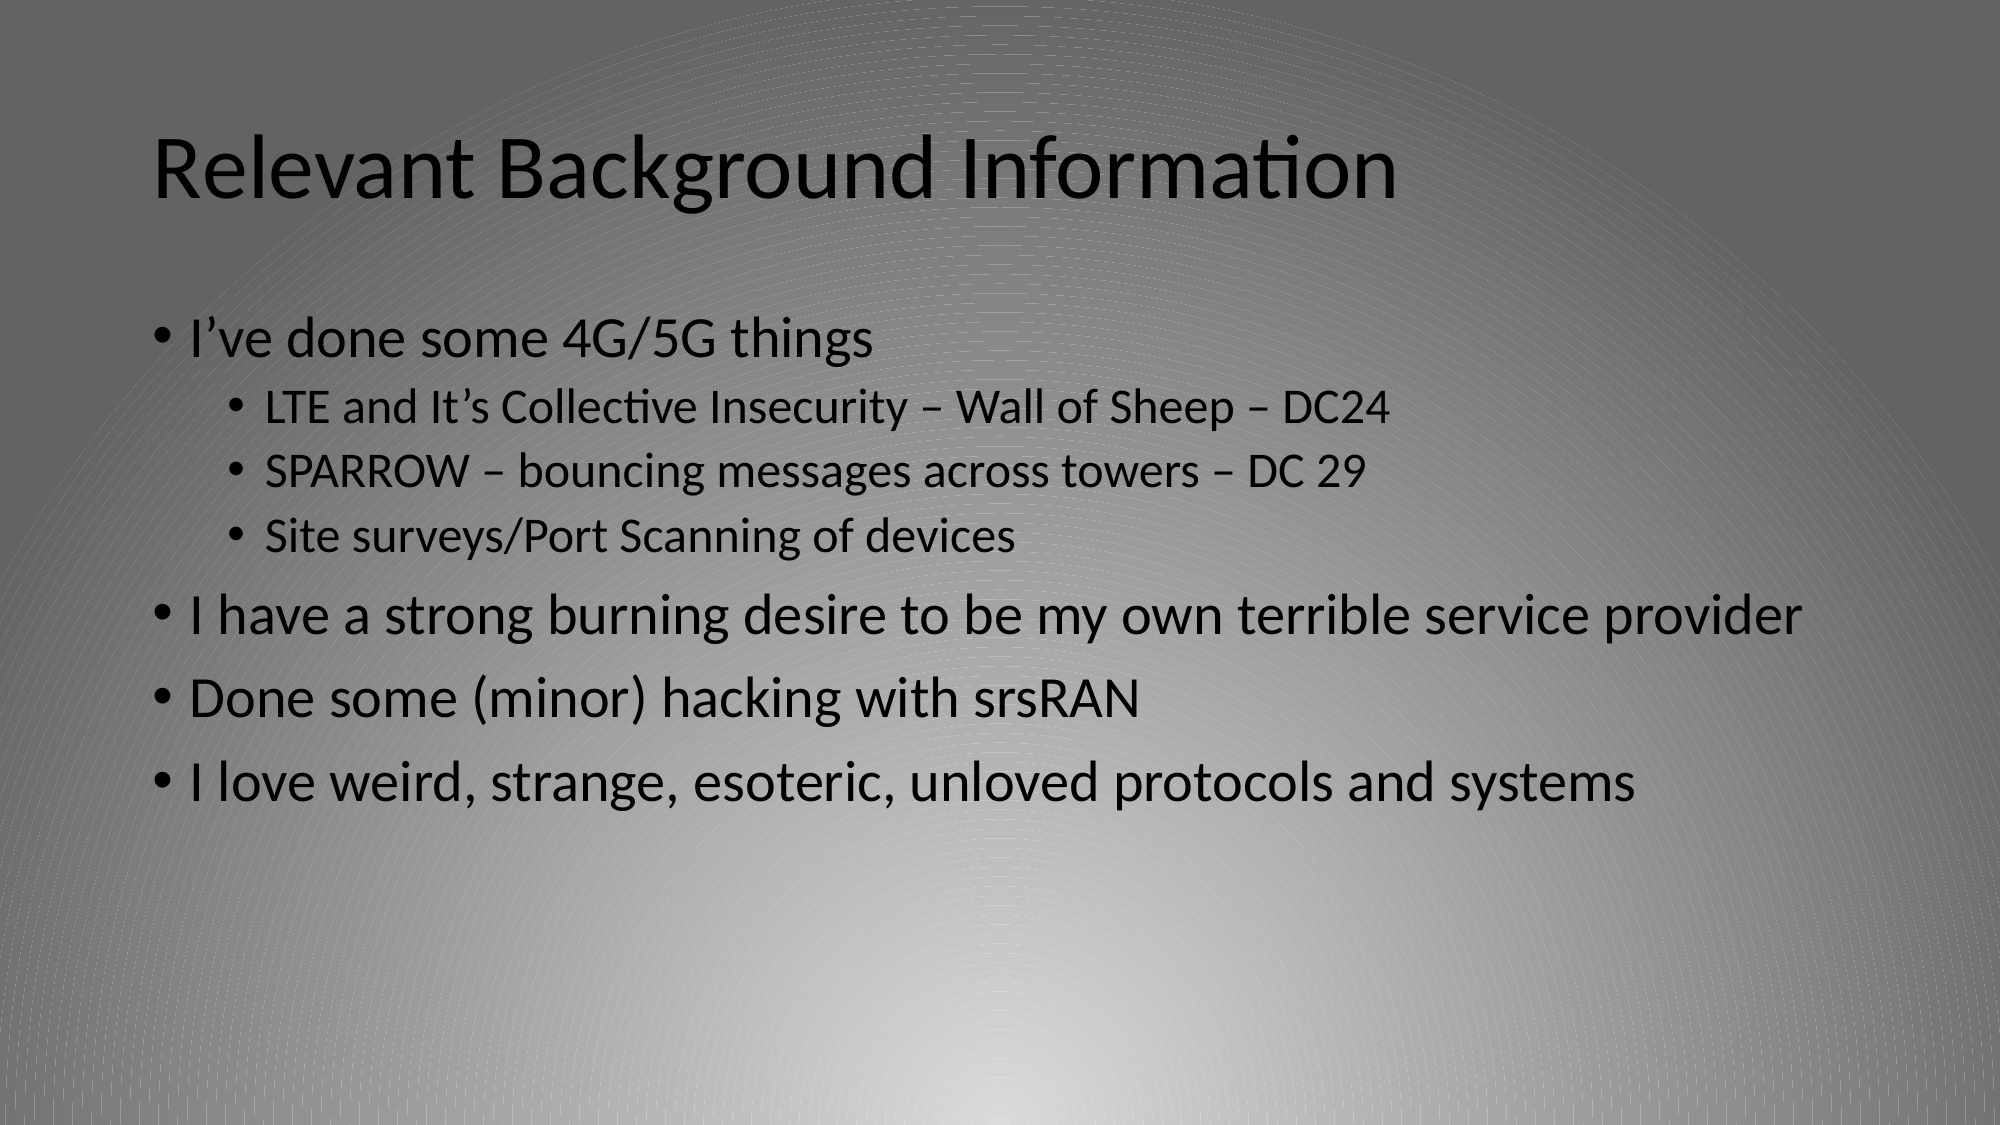

# Relevant Background Information
I’ve done some 4G/5G things
LTE and It’s Collective Insecurity – Wall of Sheep – DC24
SPARROW – bouncing messages across towers – DC 29
Site surveys/Port Scanning of devices
I have a strong burning desire to be my own terrible service provider
Done some (minor) hacking with srsRAN
I love weird, strange, esoteric, unloved protocols and systems